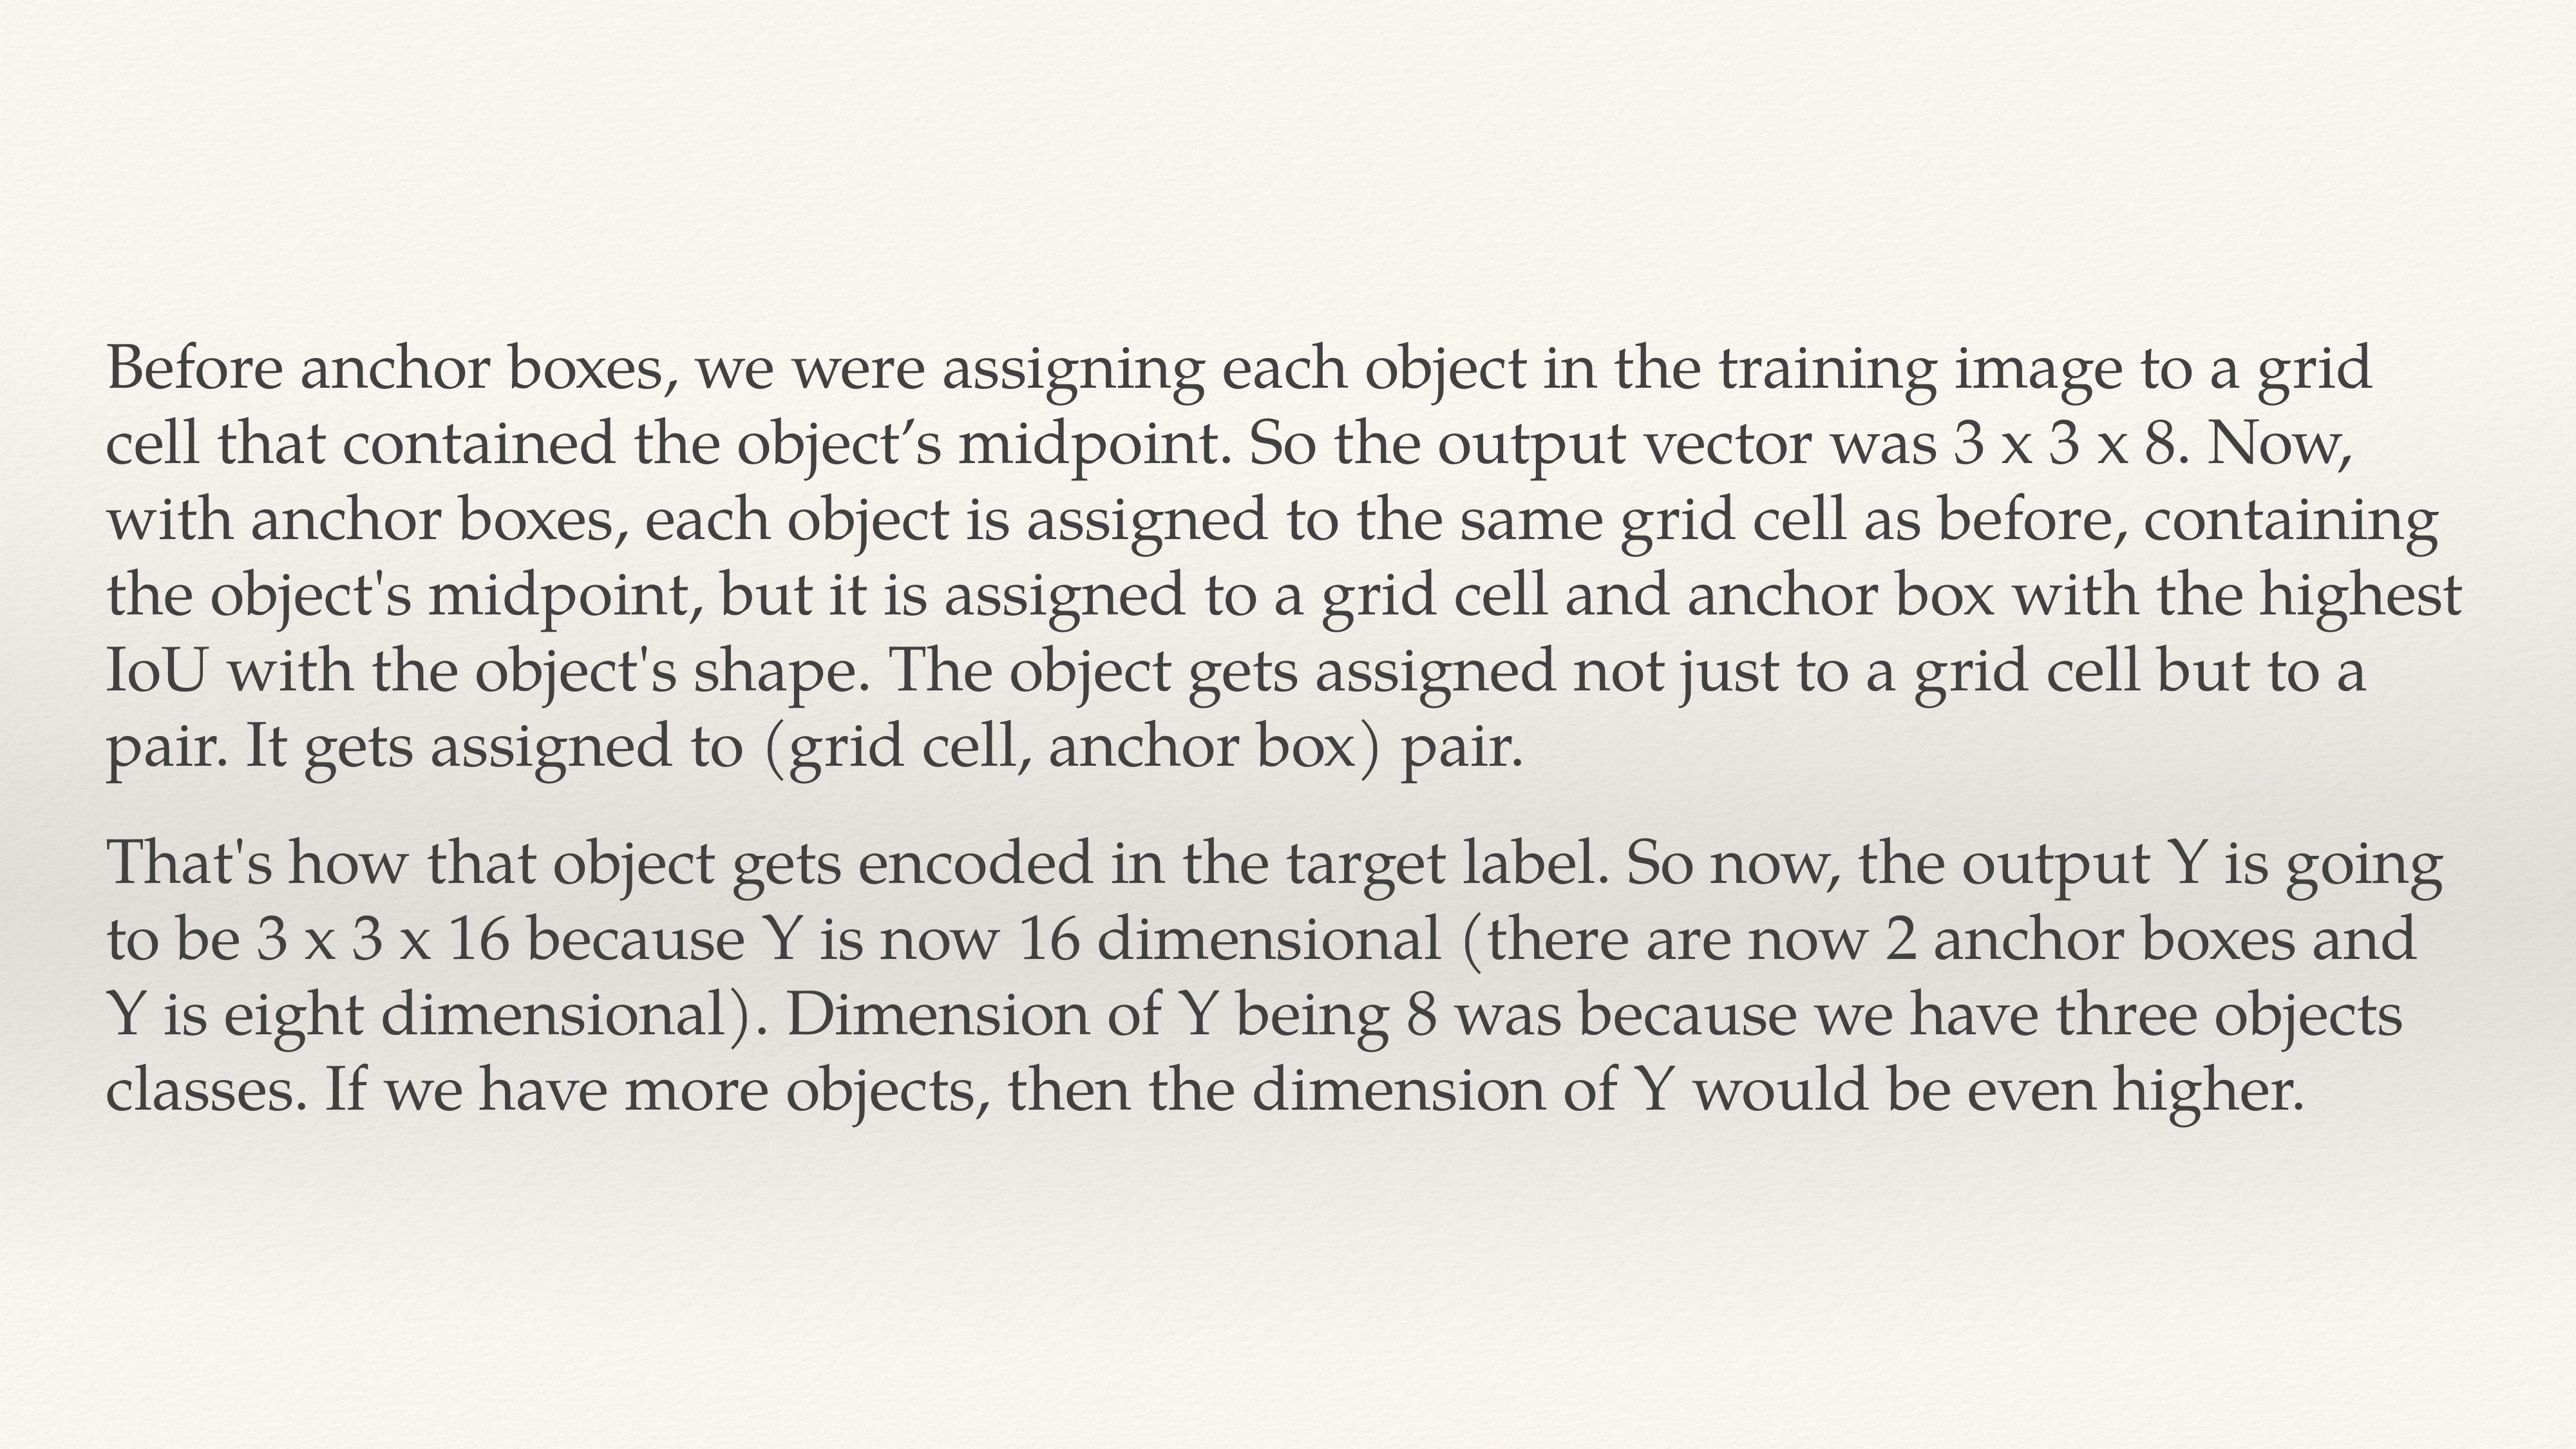

Before anchor boxes, we were assigning each object in the training image to a grid cell that contained the object’s midpoint. So the output vector was 3 x 3 x 8. Now, with anchor boxes, each object is assigned to the same grid cell as before, containing the object's midpoint, but it is assigned to a grid cell and anchor box with the highest IoU with the object's shape. The object gets assigned not just to a grid cell but to a pair. It gets assigned to (grid cell, anchor box) pair.
That's how that object gets encoded in the target label. So now, the output Y is going to be 3 x 3 x 16 because Y is now 16 dimensional (there are now 2 anchor boxes and Y is eight dimensional). Dimension of Y being 8 was because we have three objects classes. If we have more objects, then the dimension of Y would be even higher.